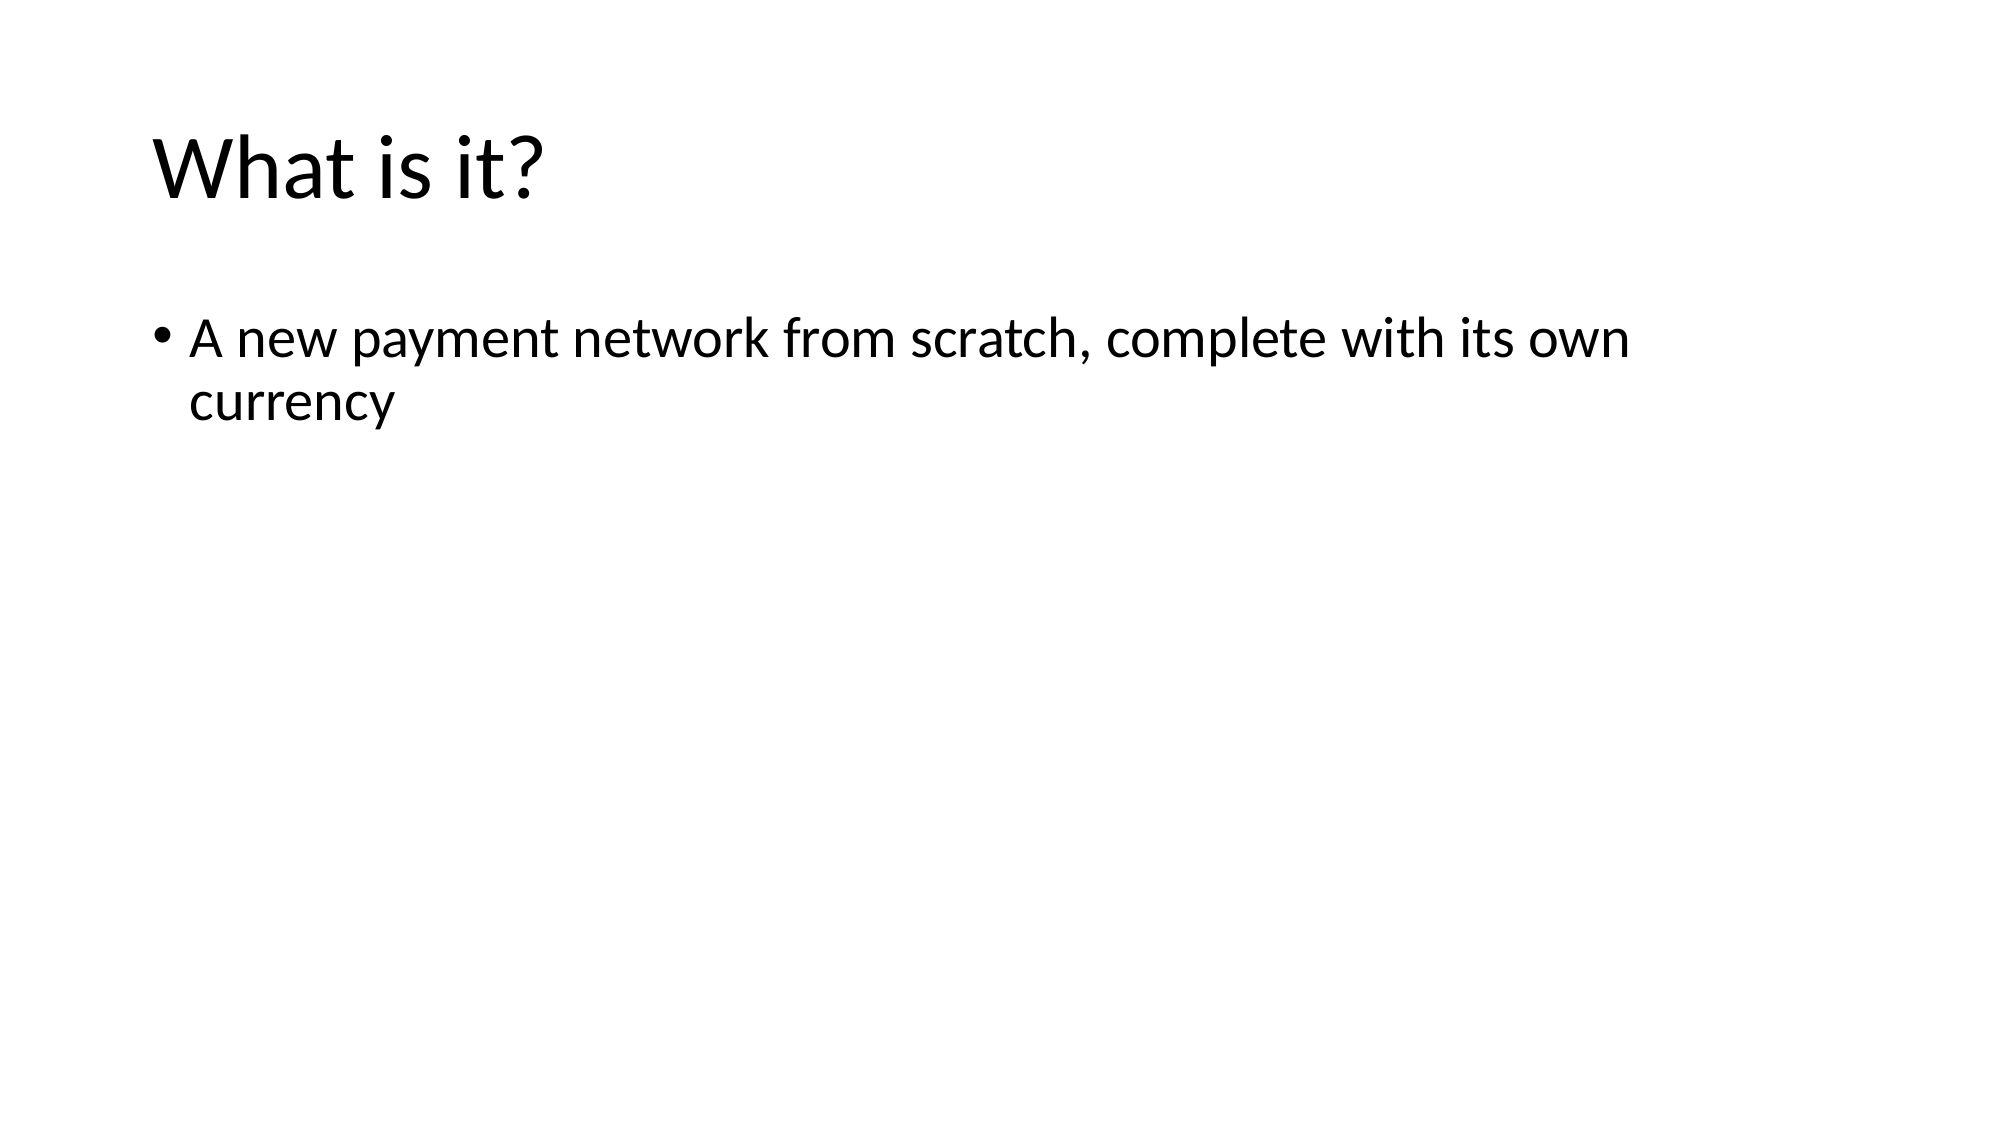

# What is it?
A new payment network from scratch, complete with its own currency